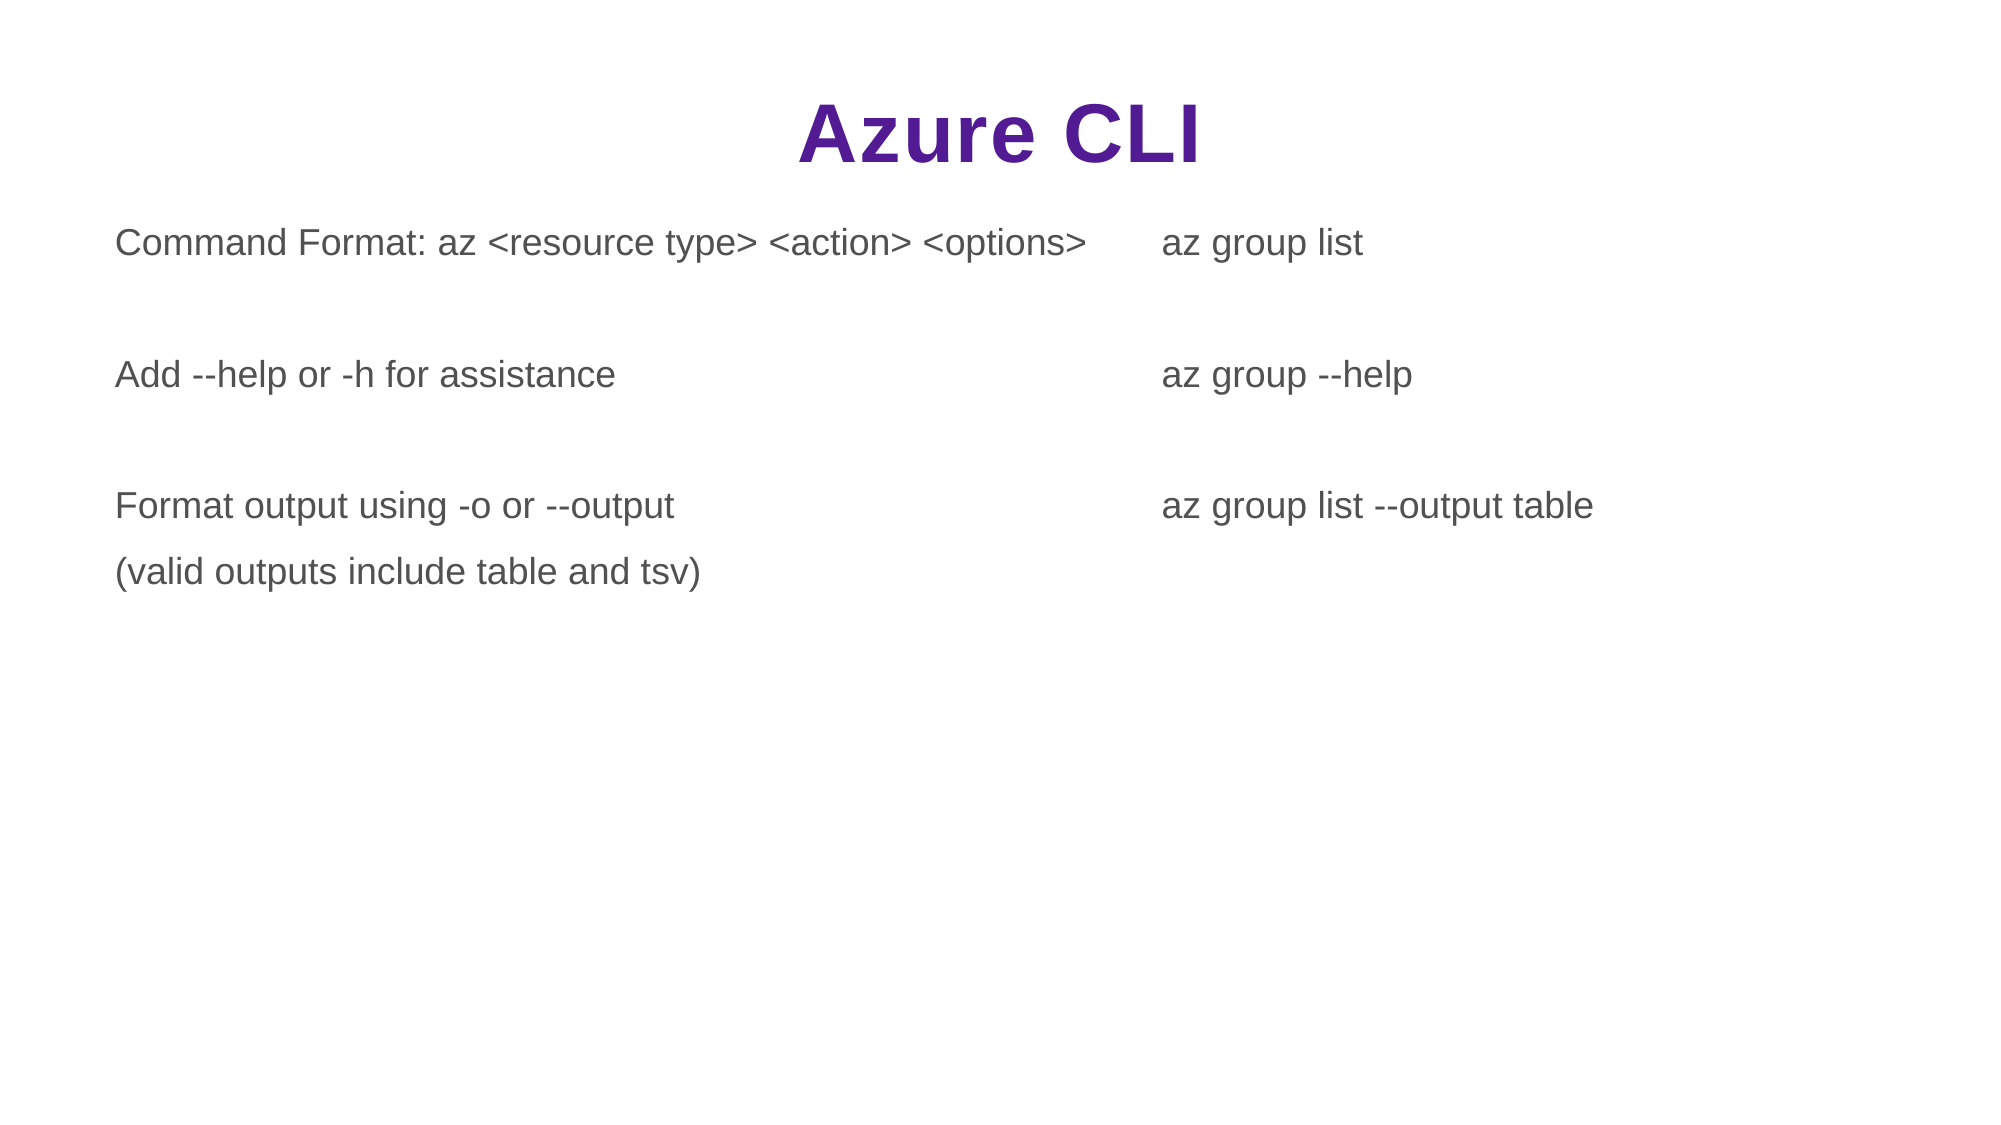

# Azure CLI
az group list

az group --help

az group list --output table

Command Format: az <resource type> <action> <options>

Add --help or -h for assistance

Format output using -o or --output
(valid outputs include table and tsv)